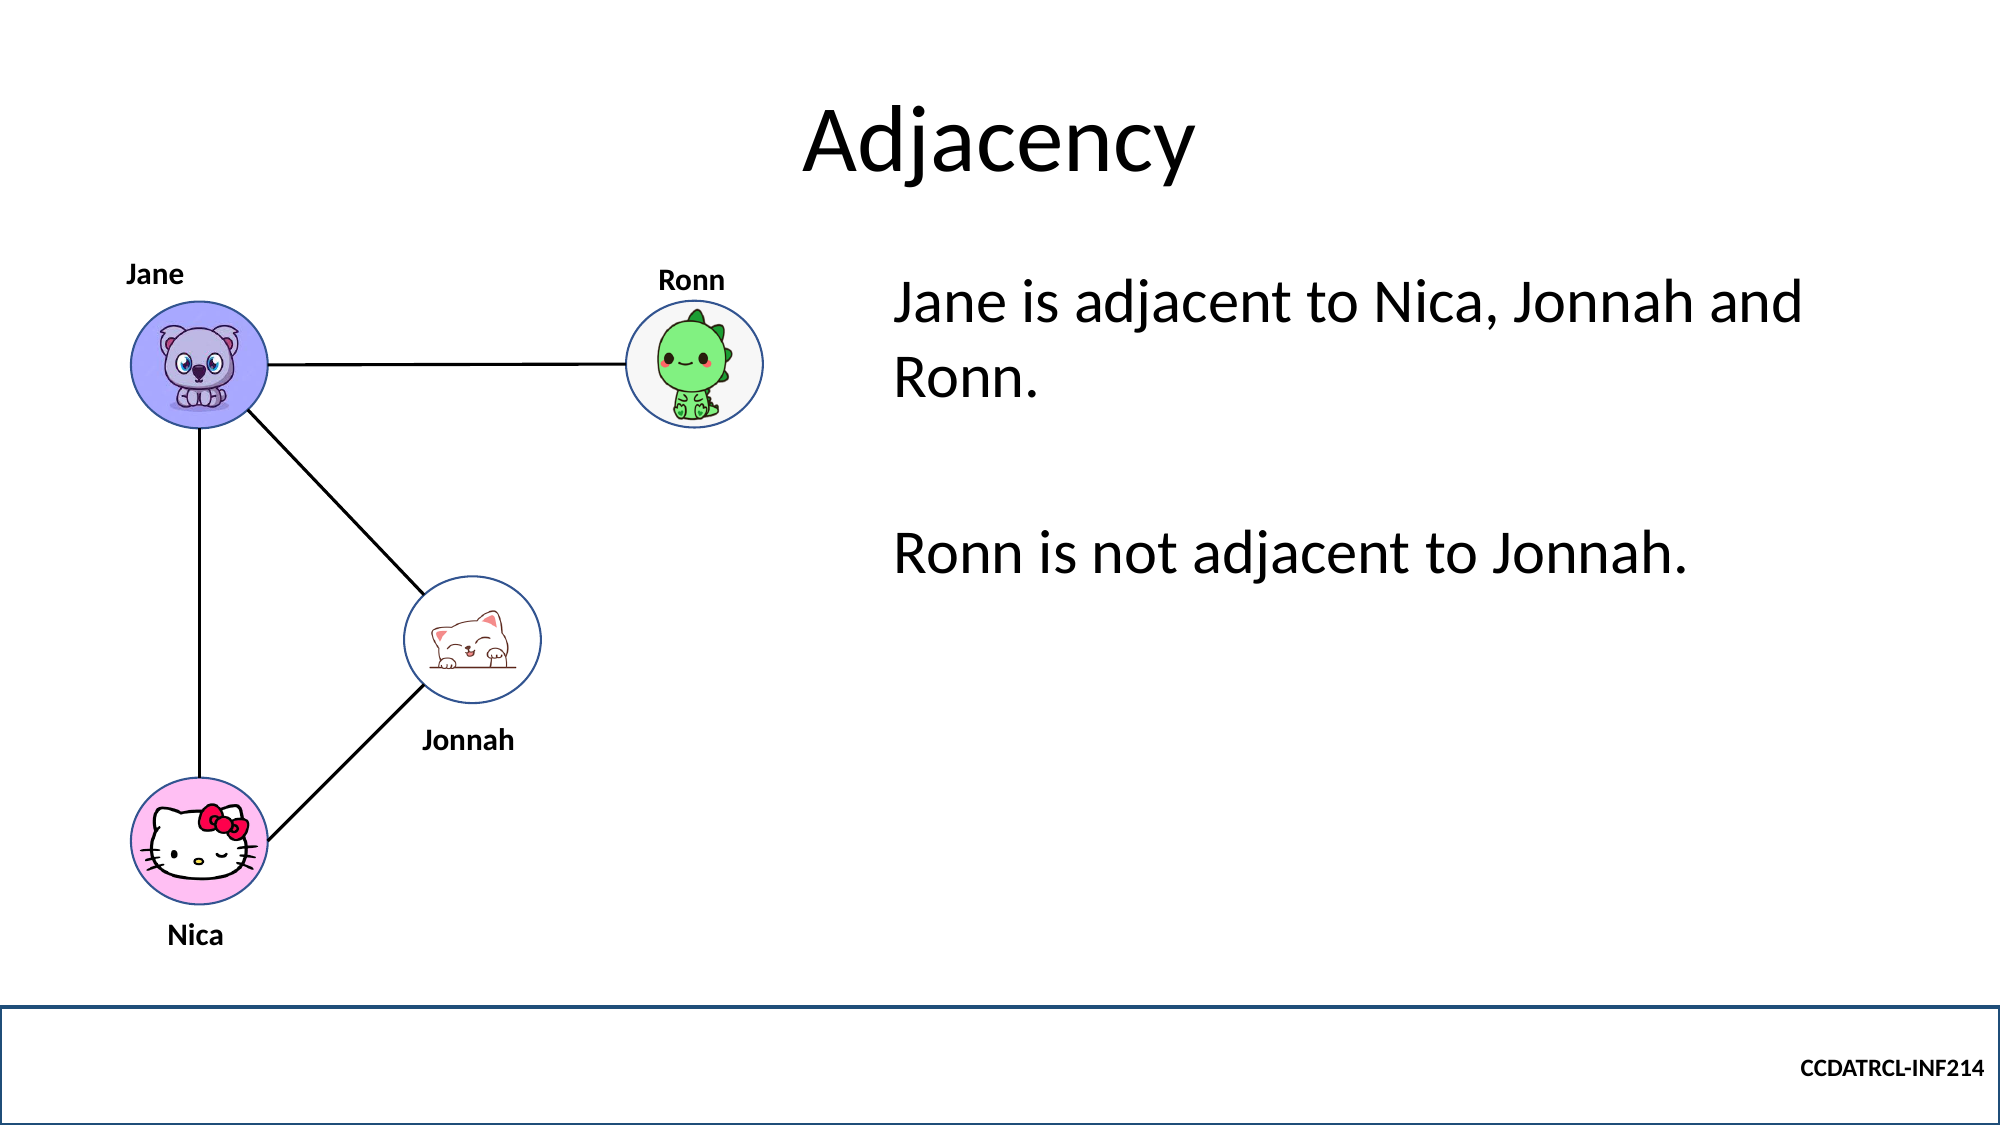

# Adjacency
Jane
Ronn
Jane is adjacent to Nica, Jonnah and Ronn.

Ronn is not adjacent to Jonnah.

Jonnah

Nica
CCDATRCL-INF214